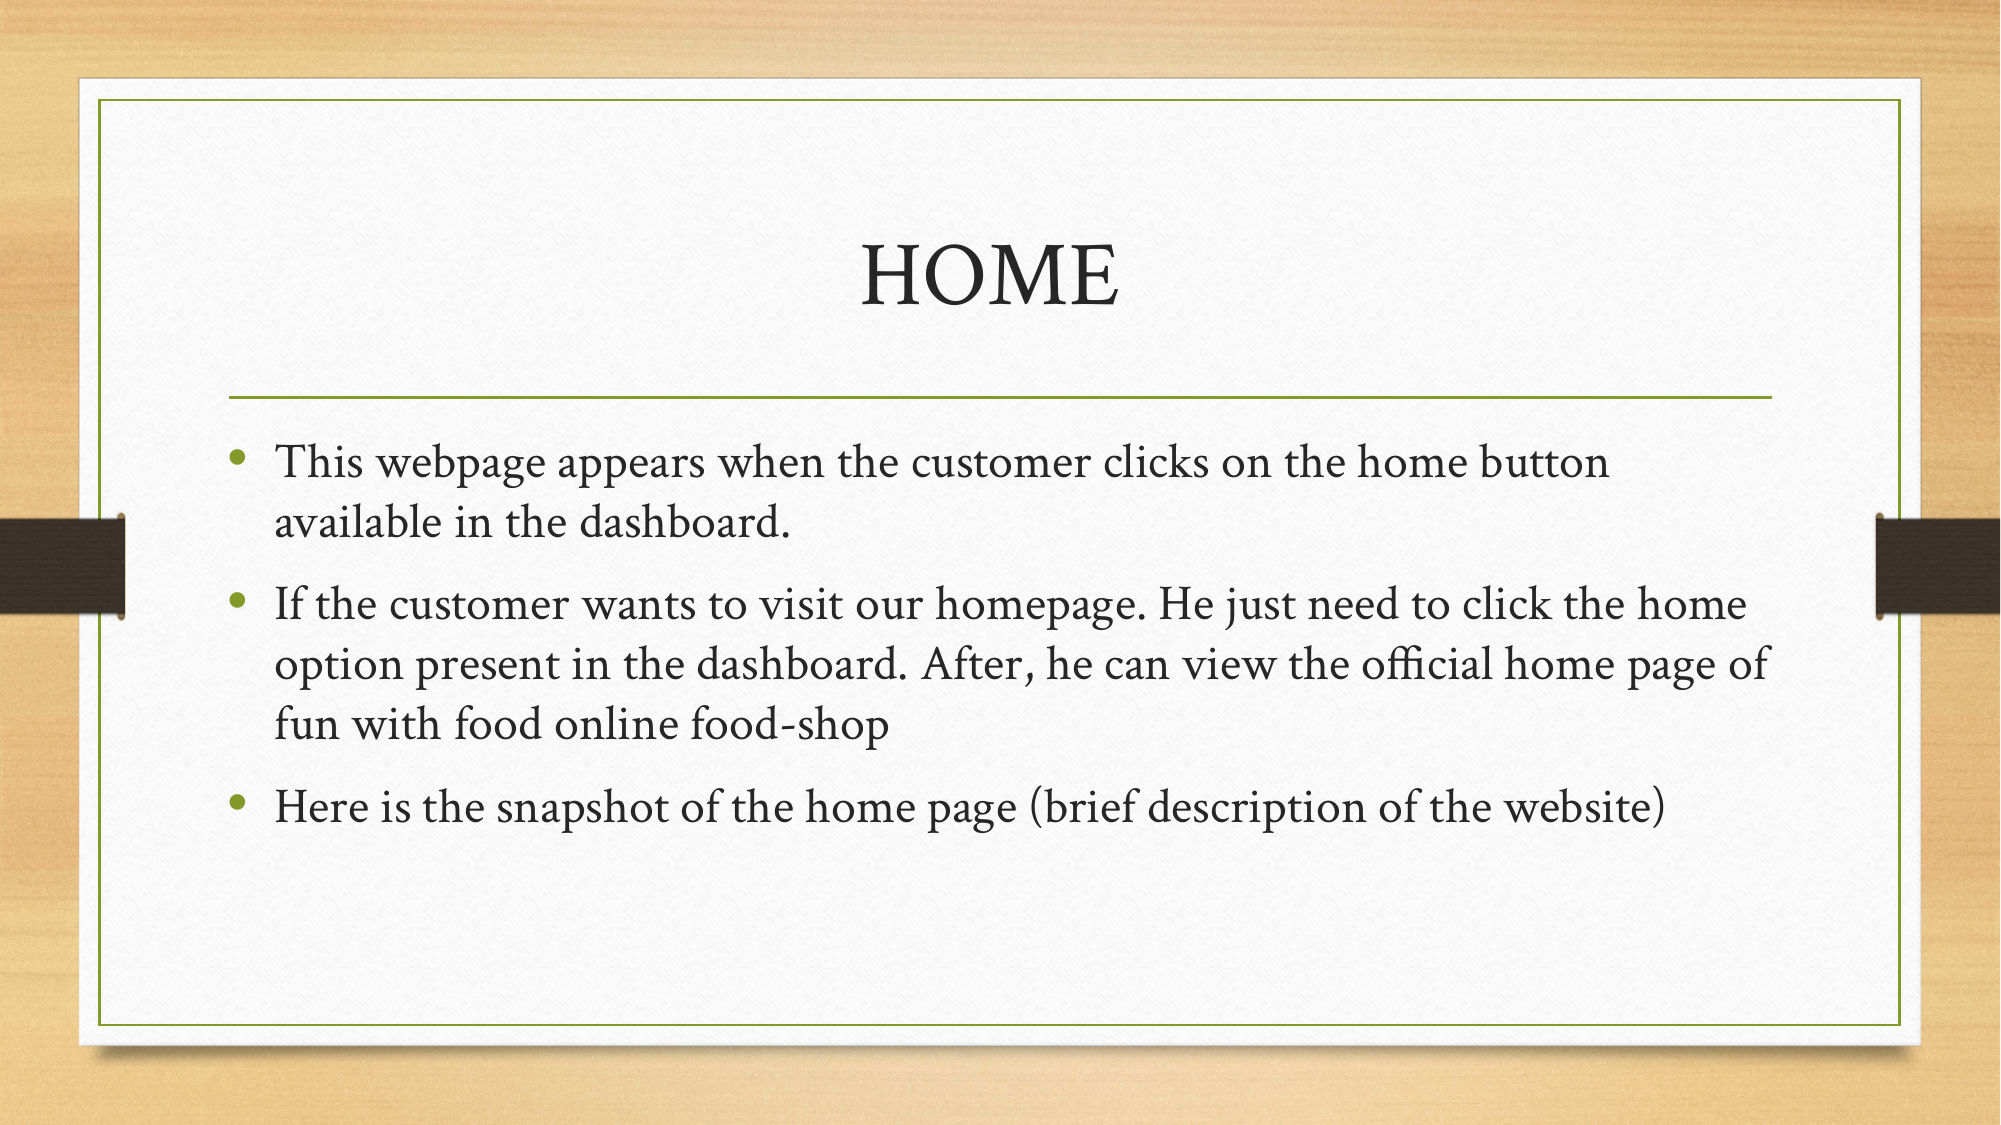

# HOME
This webpage appears when the customer clicks on the home button available in the dashboard.
If the customer wants to visit our homepage. He just need to click the home option present in the dashboard. After, he can view the official home page of fun with food online food-shop
Here is the snapshot of the home page (brief description of the website)